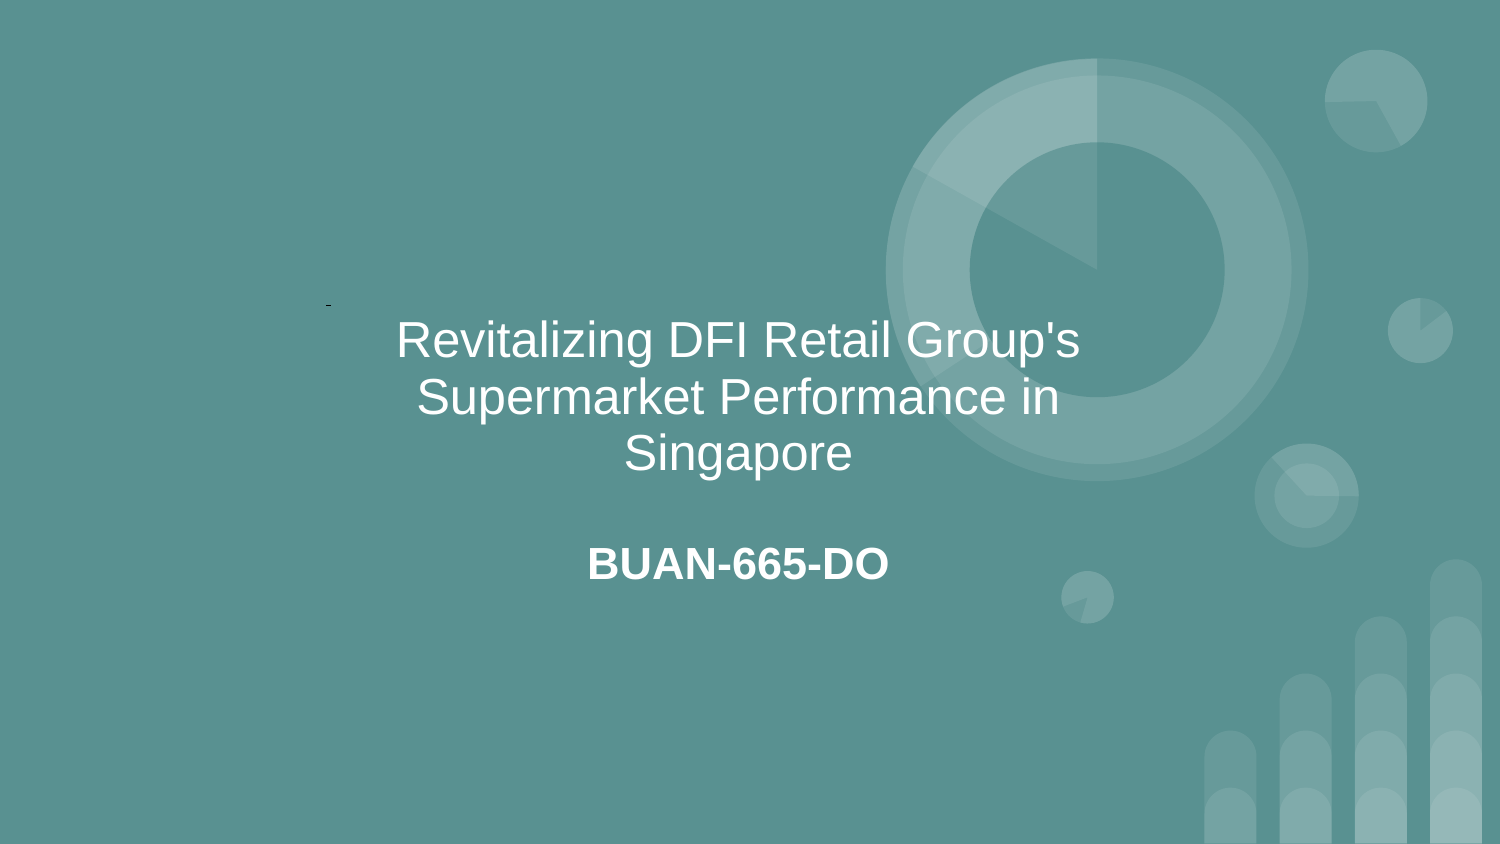

# Revitalizing DFI Retail Group's Supermarket Performance in Singapore

BUAN-665-DO